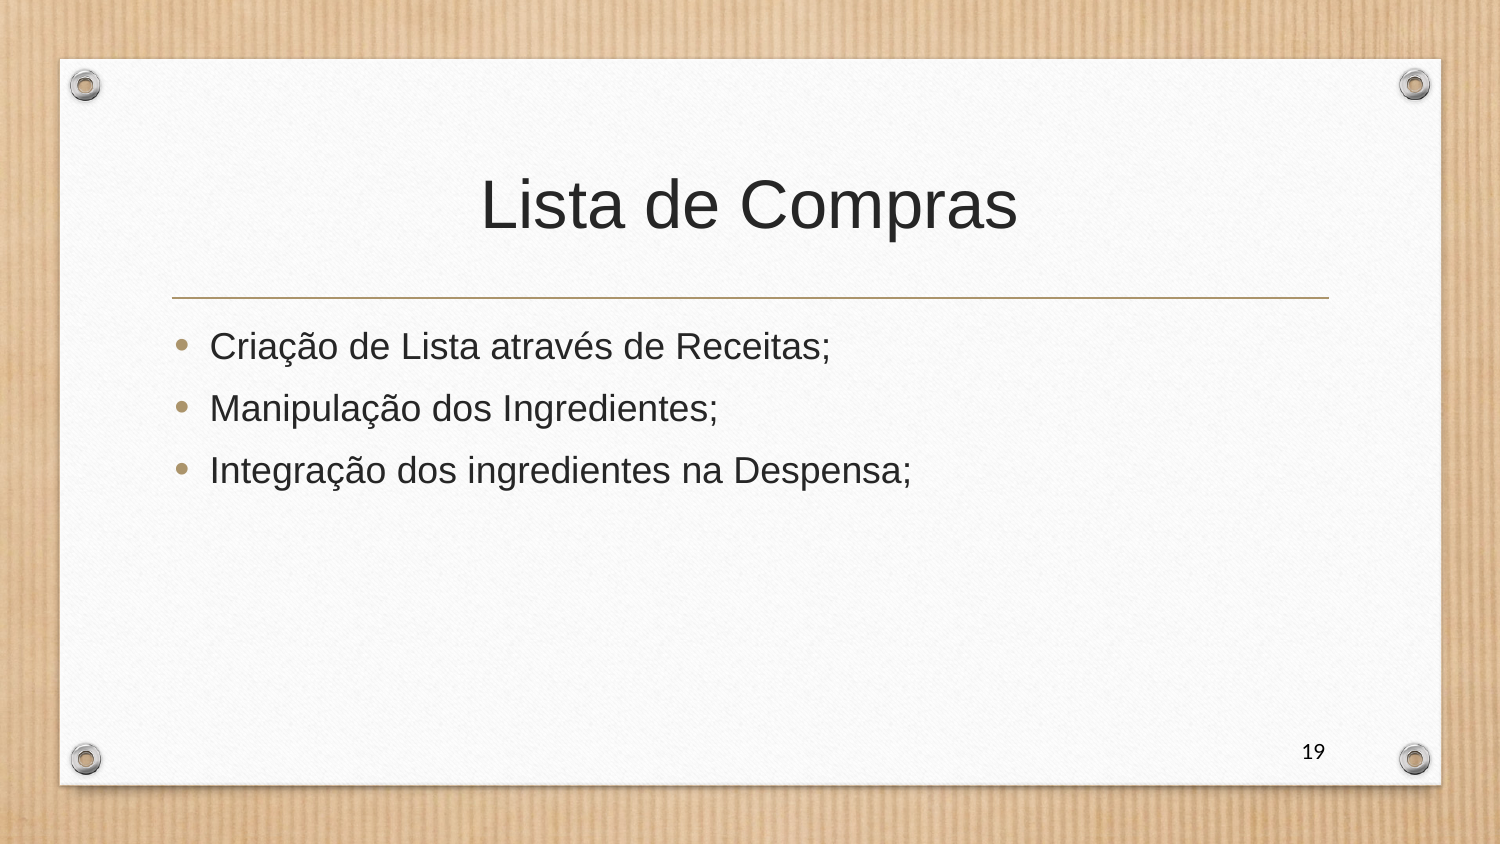

# Lista de Compras
Criação de Lista através de Receitas;
Manipulação dos Ingredientes;
Integração dos ingredientes na Despensa;
19